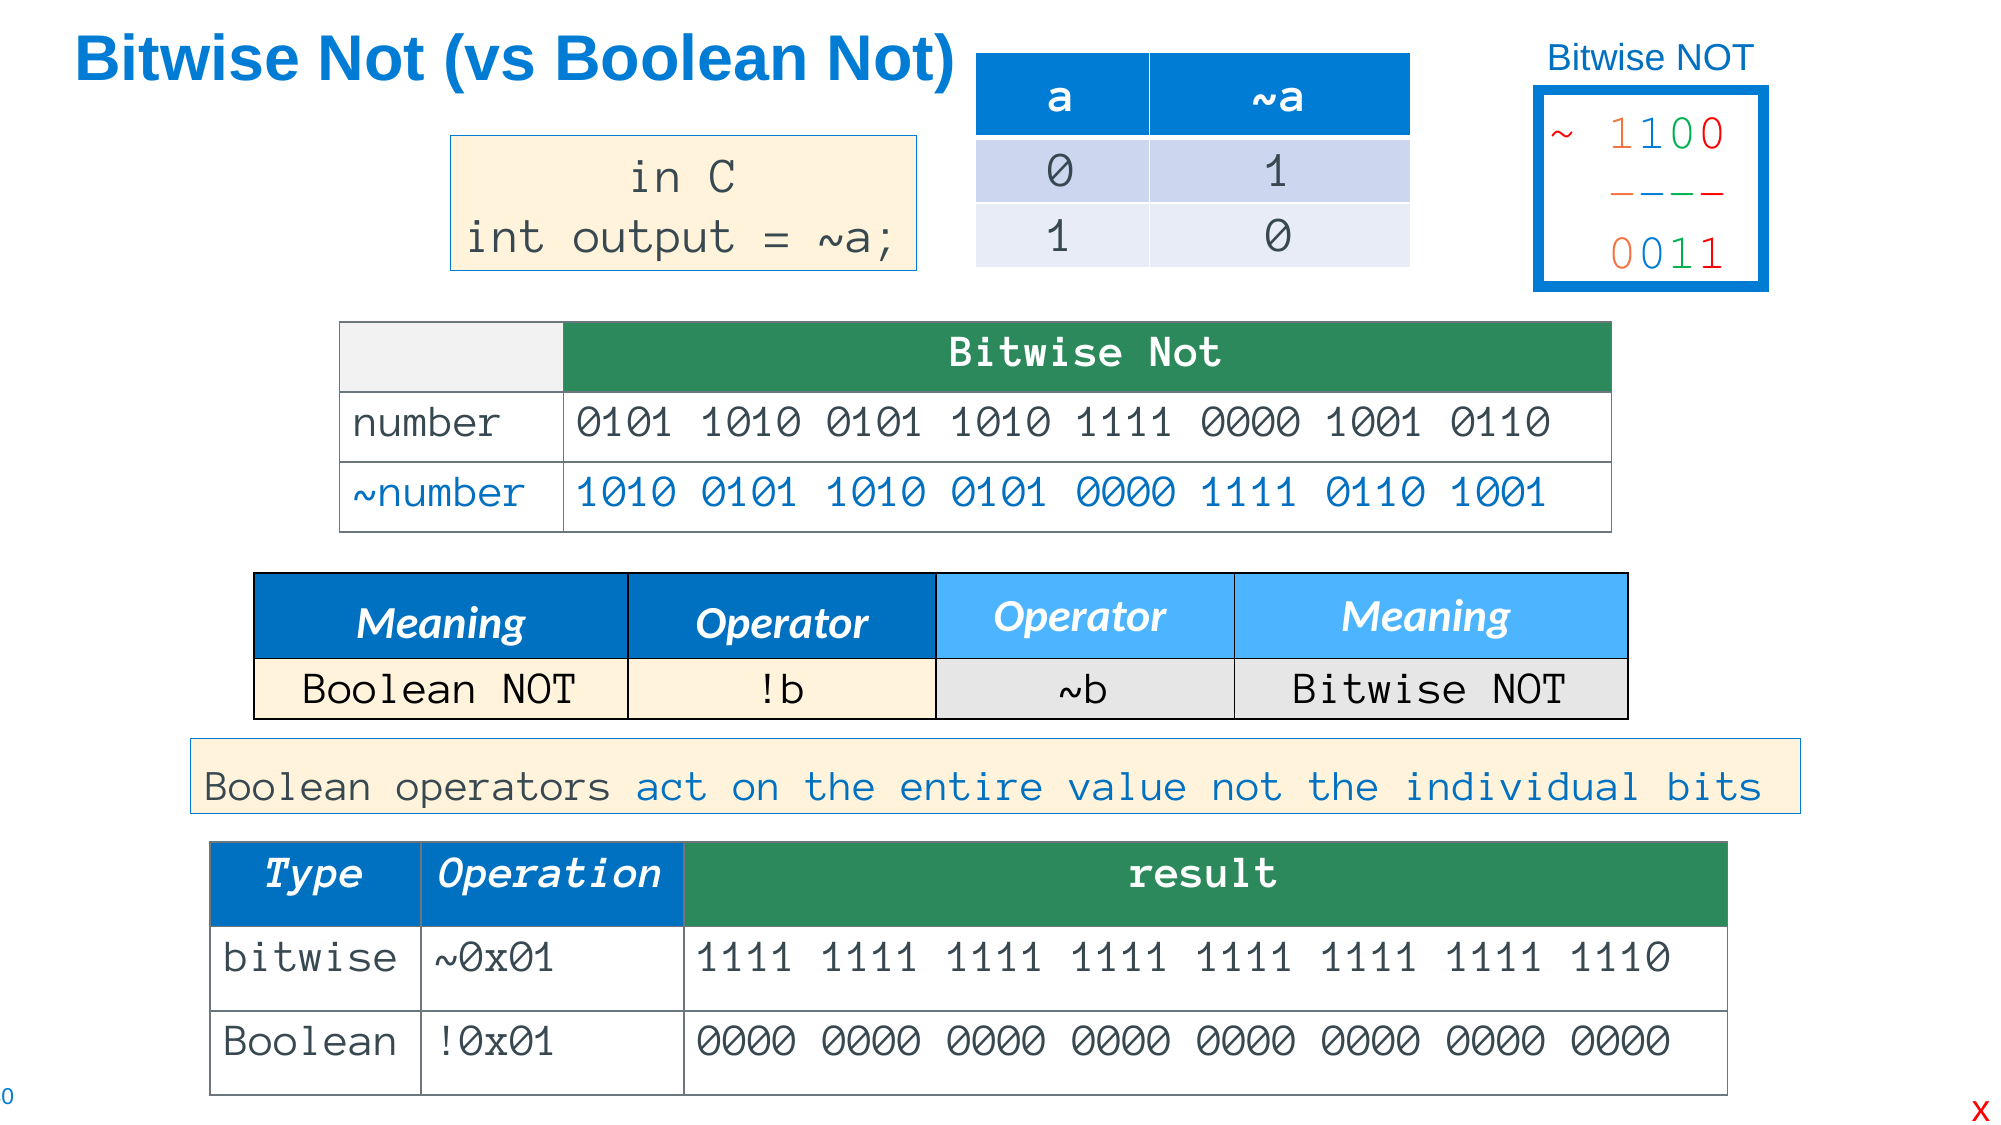

Bitwise NOT
~ 1100
  ----
  0011
# Bitwise Not (vs Boolean Not)
| a | ~a |
| --- | --- |
| 0 | 1 |
| 1 | 0 |
in C
int output = ~a;
|  | Bitwise Not |
| --- | --- |
| number | 0101 1010 0101 1010 1111 0000 1001 0110 |
| ~number | 1010 0101 1010 0101 0000 1111 0110 1001 |
| Meaning | Operator | Operator | Meaning |
| --- | --- | --- | --- |
| Boolean NOT | !b | ~b | Bitwise NOT |
Boolean operators act on the entire value not the individual bits
| Type | Operation | result |
| --- | --- | --- |
| bitwise | ~0x01 | 1111 1111 1111 1111 1111 1111 1111 1110 |
| Boolean | !0x01 | 0000 0000 0000 0000 0000 0000 0000 0000 |
x